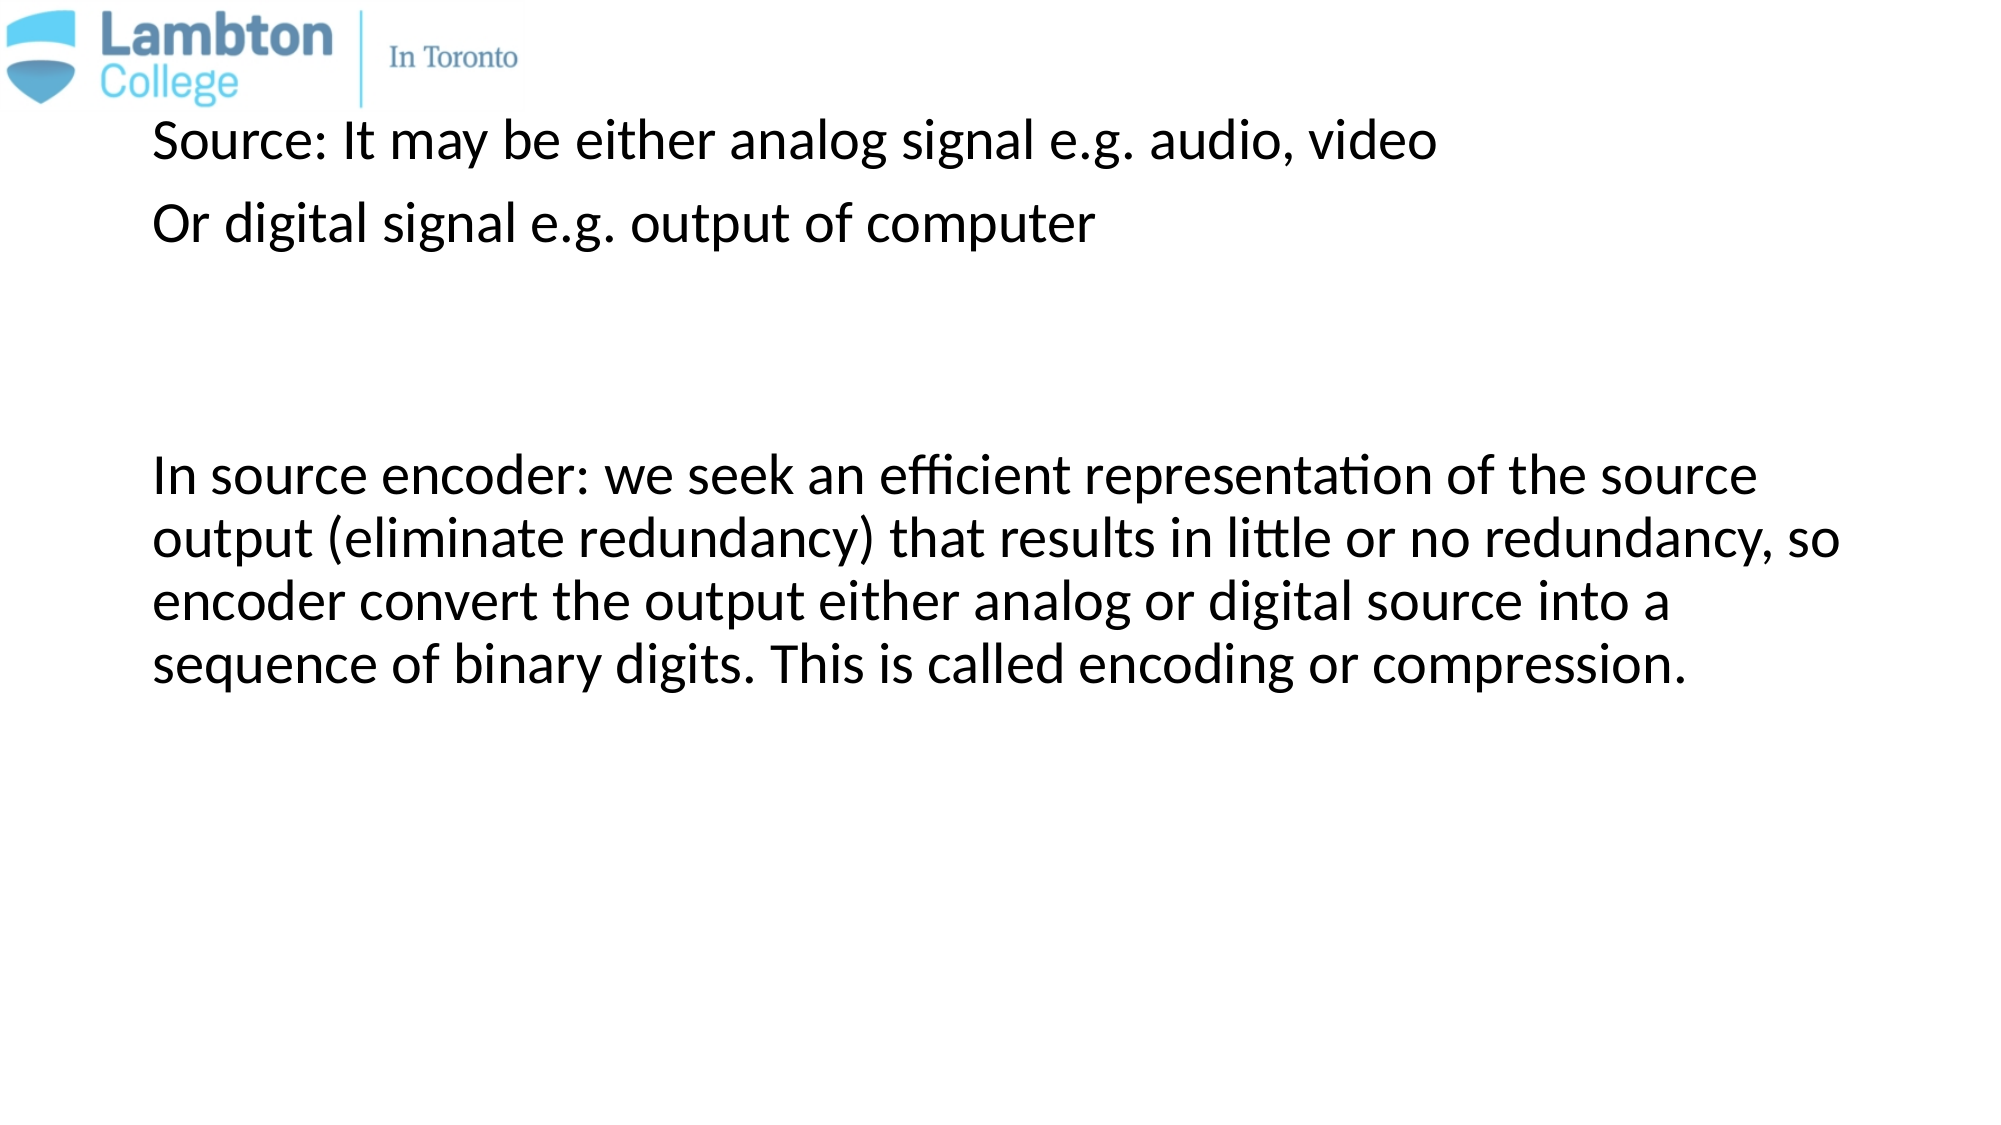

Source: It may be either analog signal e.g. audio, video
Or digital signal e.g. output of computer

In source encoder: we seek an efficient representation of the source output (eliminate redundancy) that results in little or no redundancy, so encoder convert the output either analog or digital source into a sequence of binary digits. This is called encoding or compression.